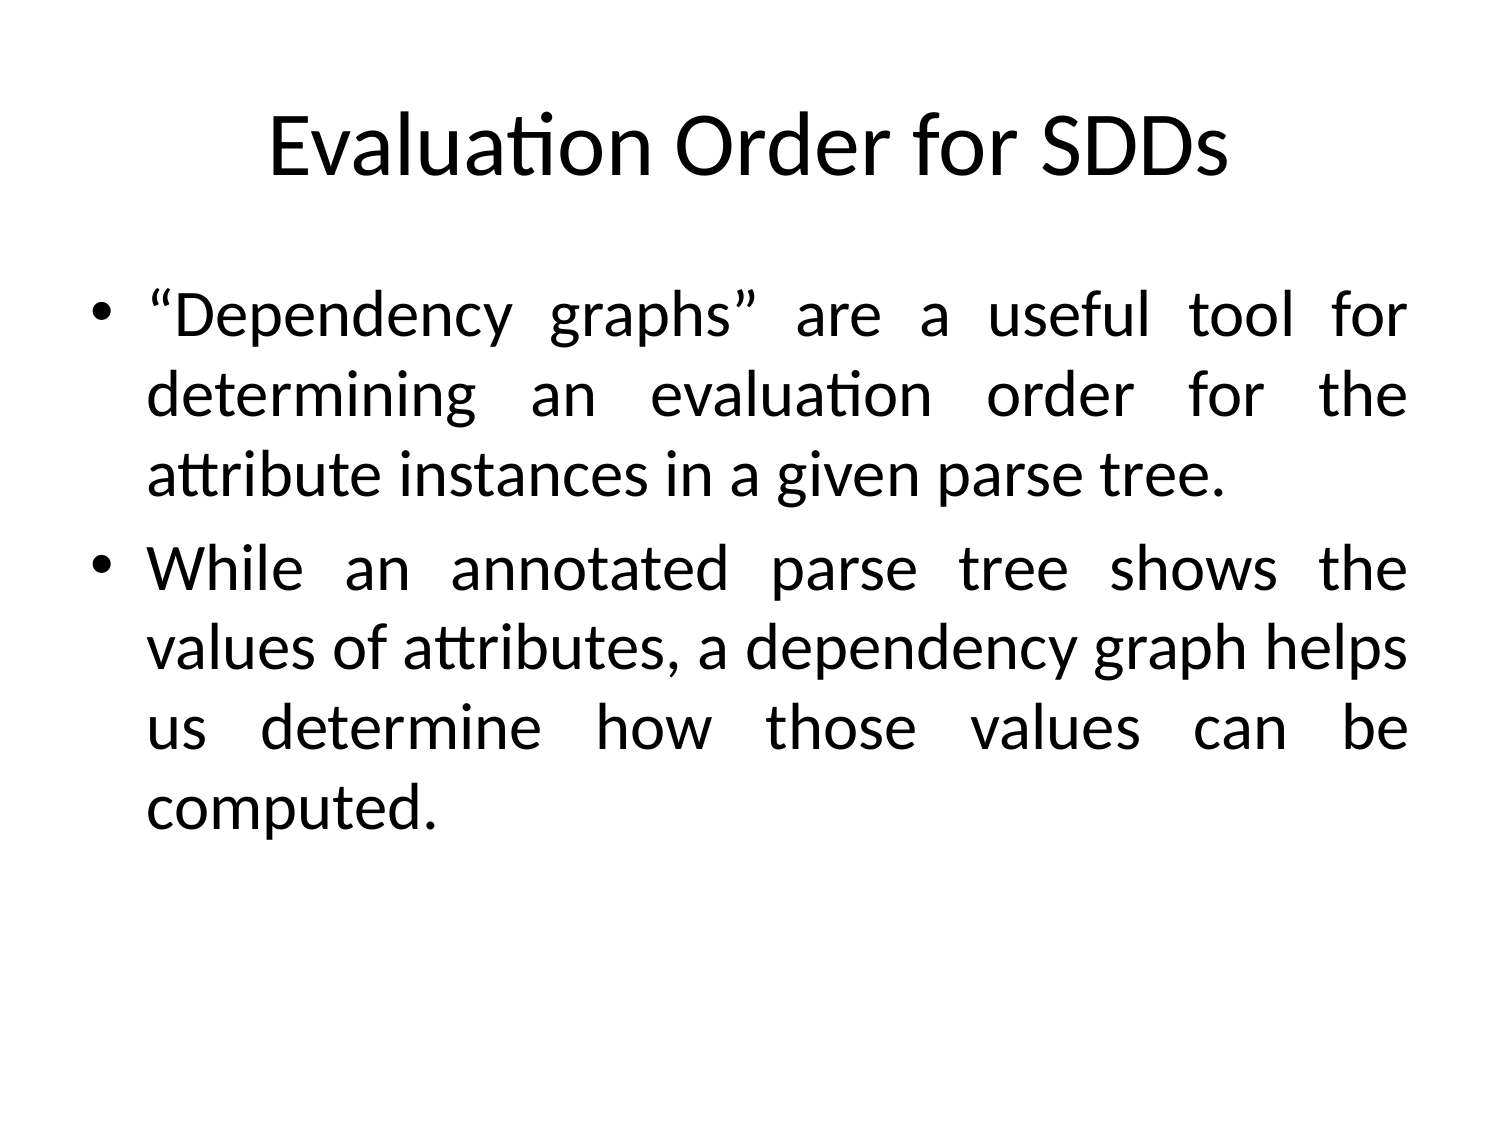

# Evaluation Order for SDDs
“Dependency graphs” are a useful tool for determining an evaluation order for the attribute instances in a given parse tree.
While an annotated parse tree shows the values of attributes, a dependency graph helps us determine how those values can be computed.